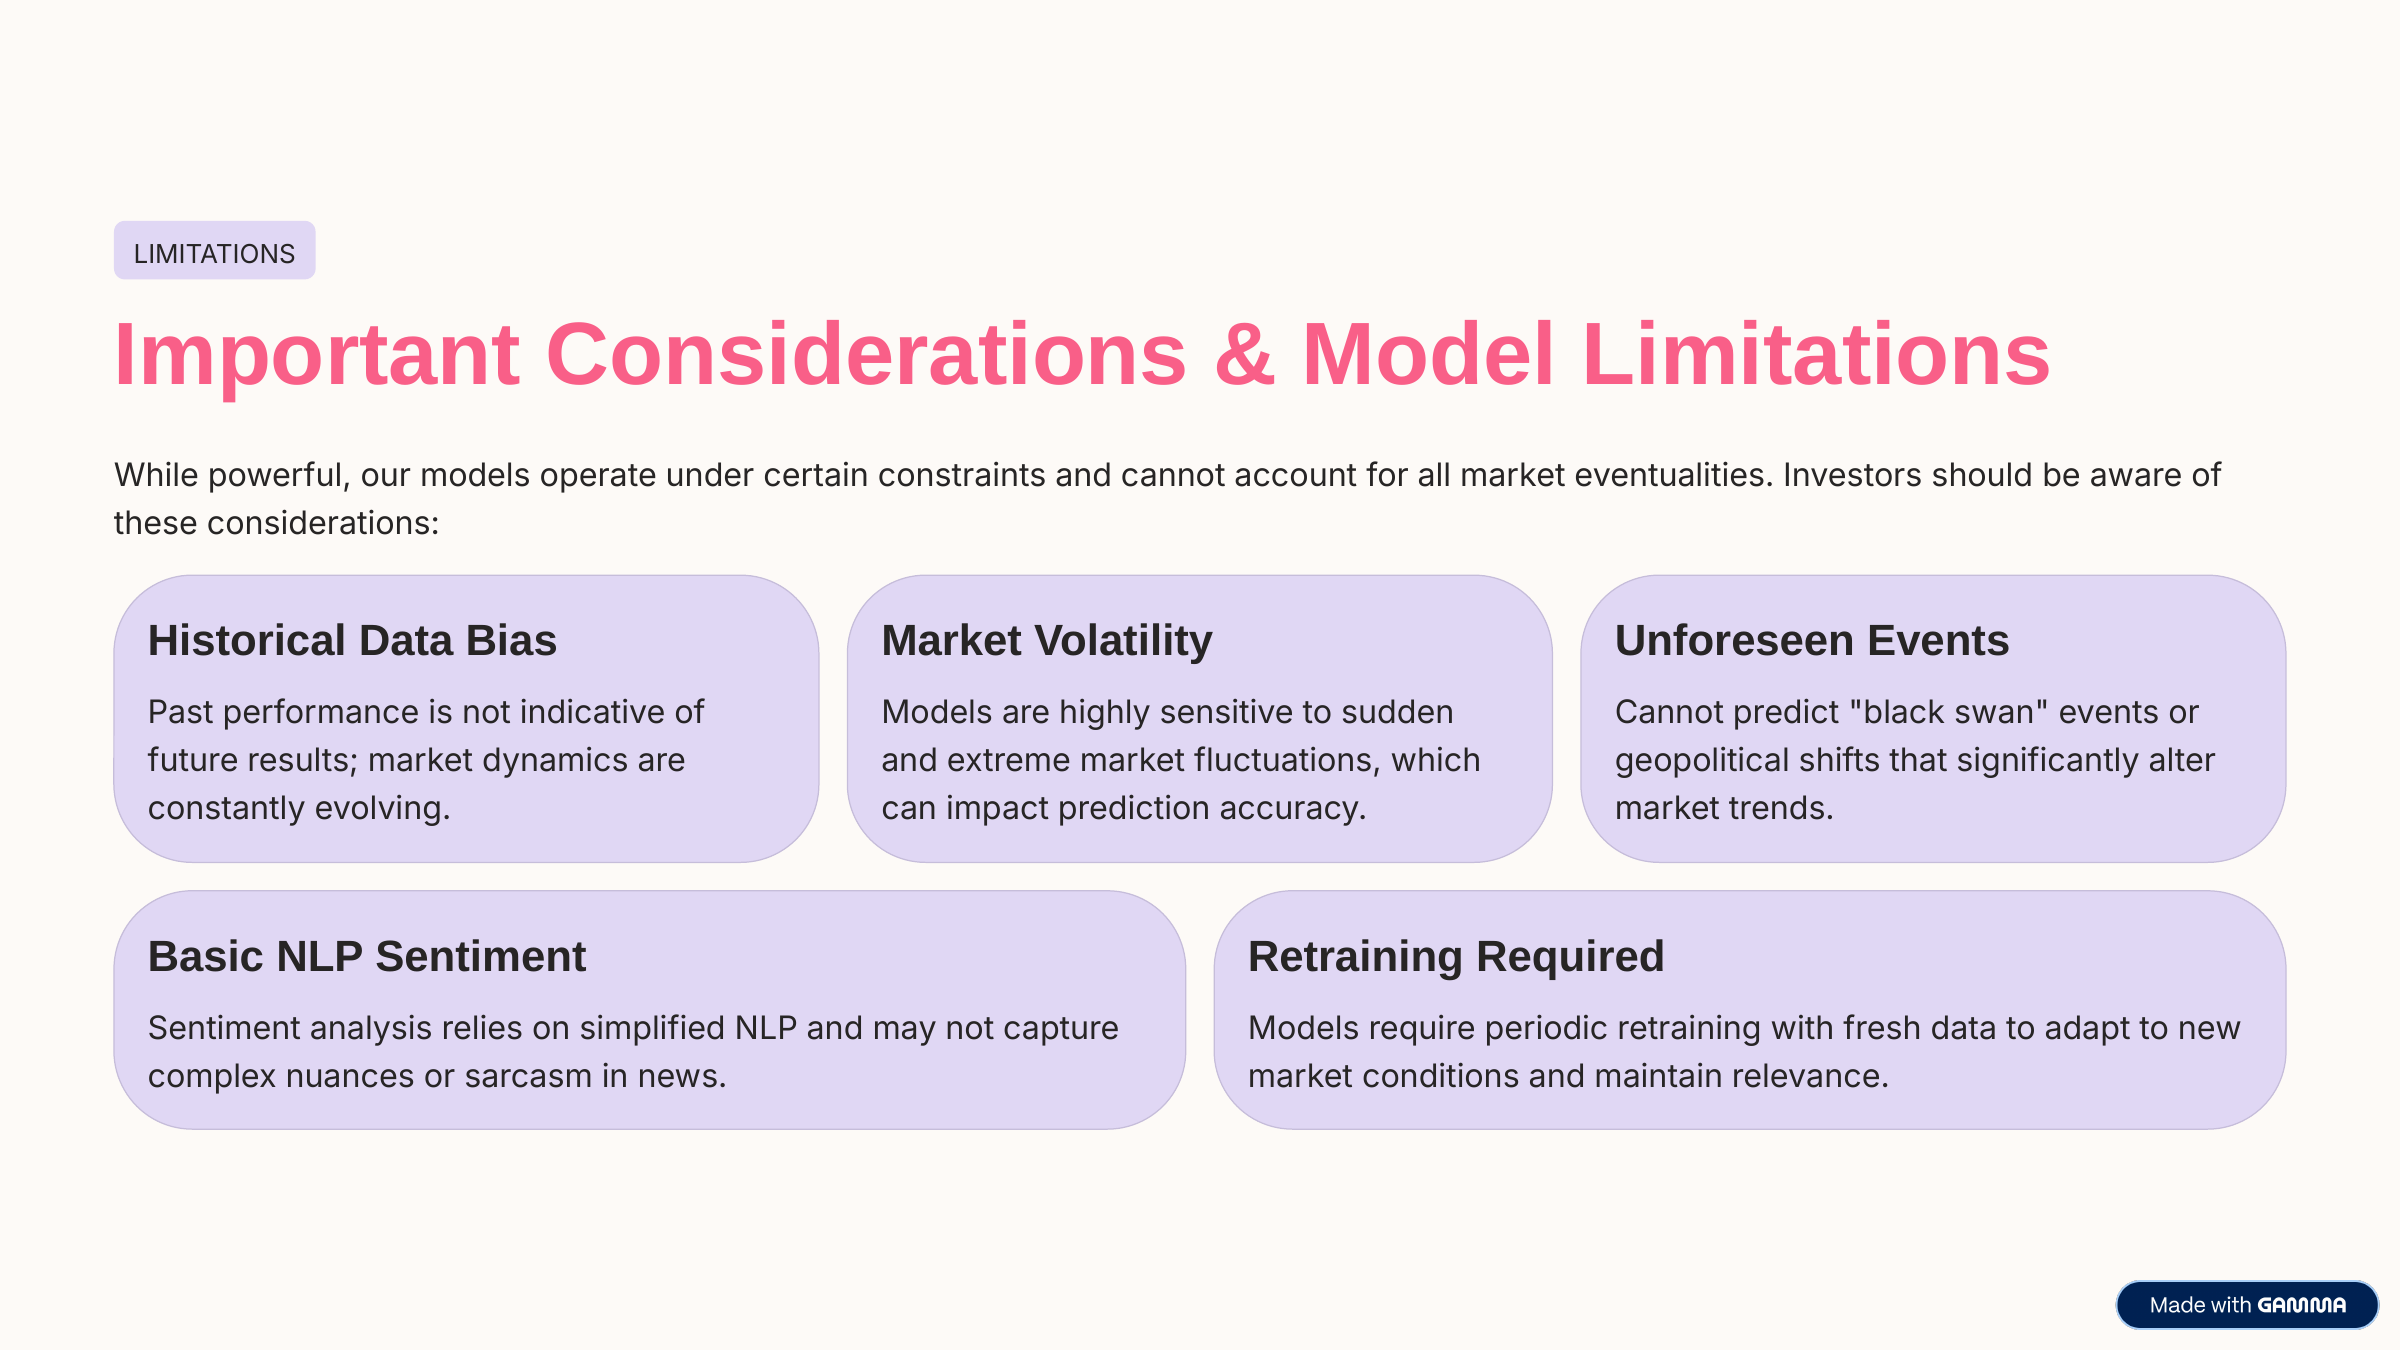

LIMITATIONS
Important Considerations & Model Limitations
While powerful, our models operate under certain constraints and cannot account for all market eventualities. Investors should be aware of these considerations:

Historical Data Bias
Market Volatility
Unforeseen Events
Past performance is not indicative of future results; market dynamics are constantly evolving.
Models are highly sensitive to sudden and extreme market fluctuations, which can impact prediction accuracy.
Cannot predict "black swan" events or geopolitical shifts that significantly alter market trends.

Basic NLP Sentiment
Retraining Required
Sentiment analysis relies on simplified NLP and may not capture complex nuances or sarcasm in news.
Models require periodic retraining with fresh data to adapt to new market conditions and maintain relevance.